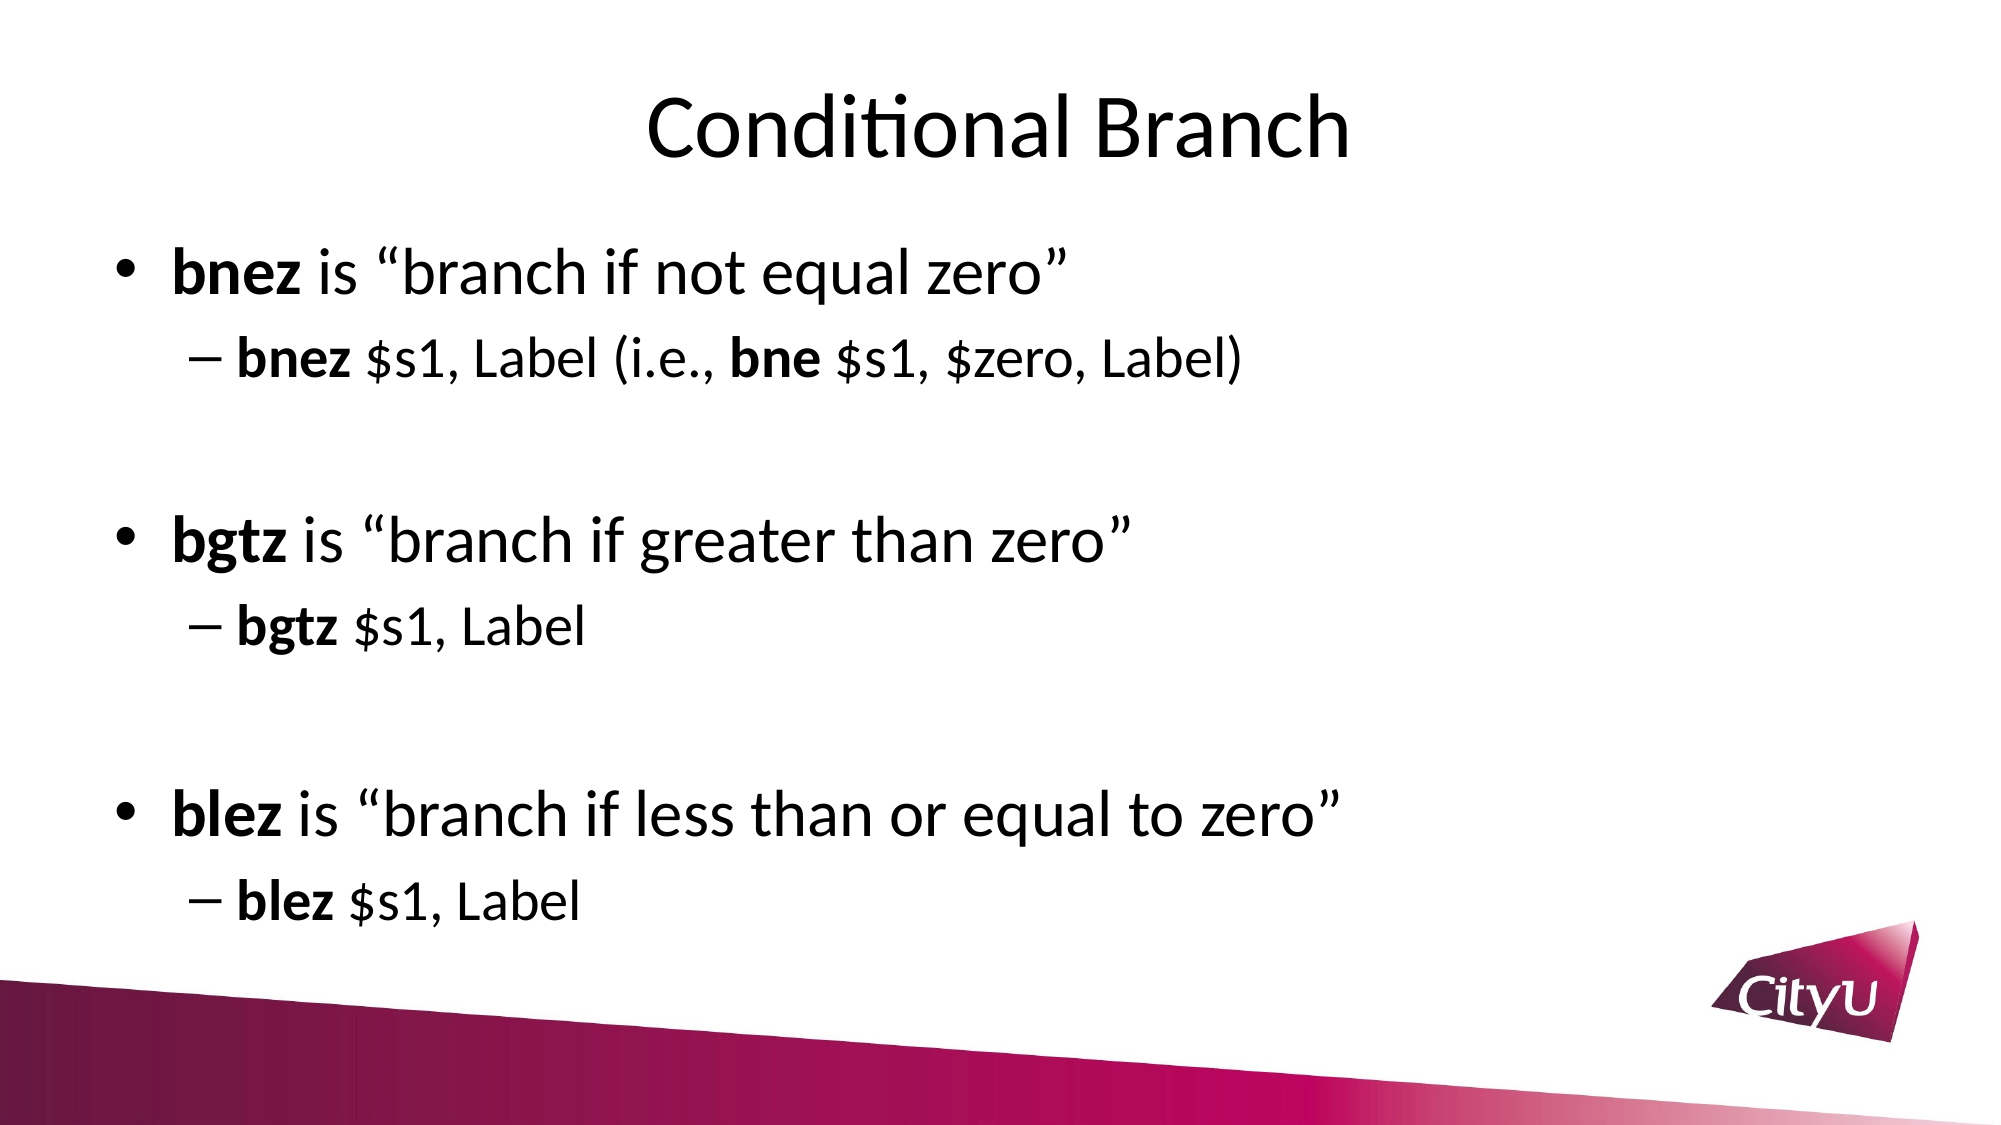

# Conditional Branch
bnez is “branch if not equal zero”
bnez $s1, Label (i.e., bne $s1, $zero, Label)

bgtz is “branch if greater than zero”
bgtz $s1, Label

blez is “branch if less than or equal to zero”
blez $s1, Label

109